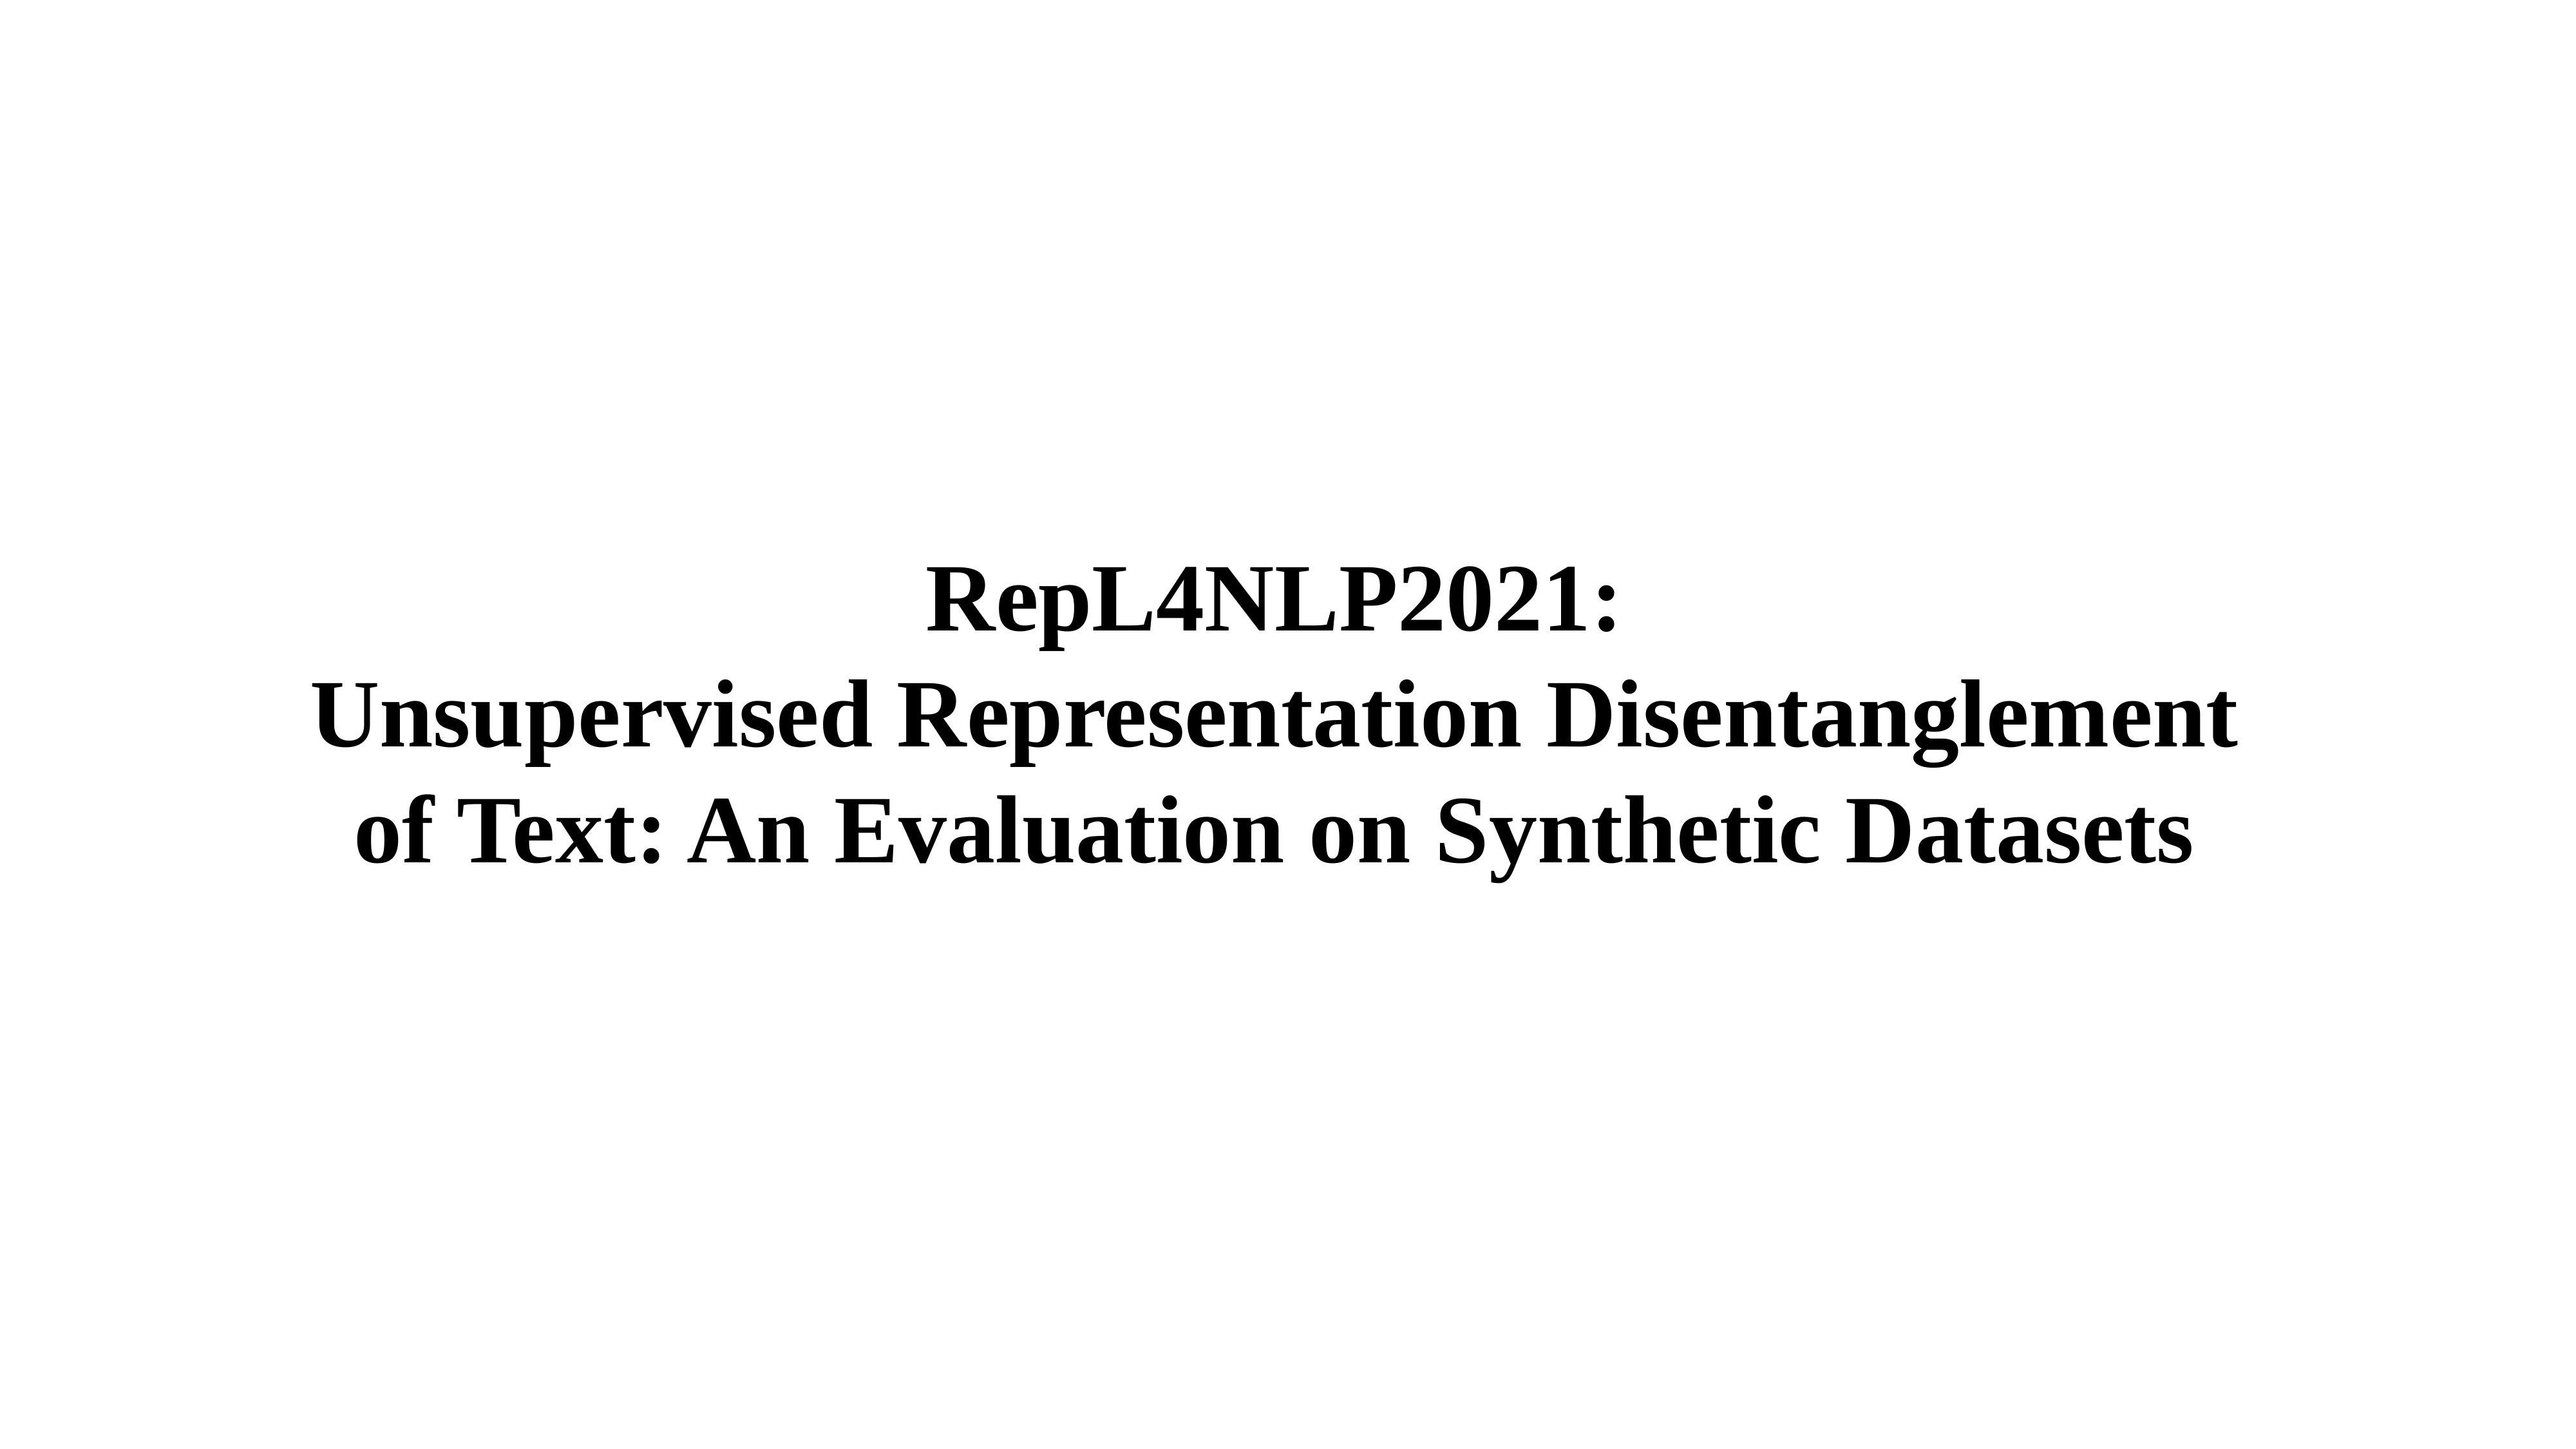

RepL4NLP2021:
Unsupervised Representation Disentanglement of Text: An Evaluation on Synthetic Datasets